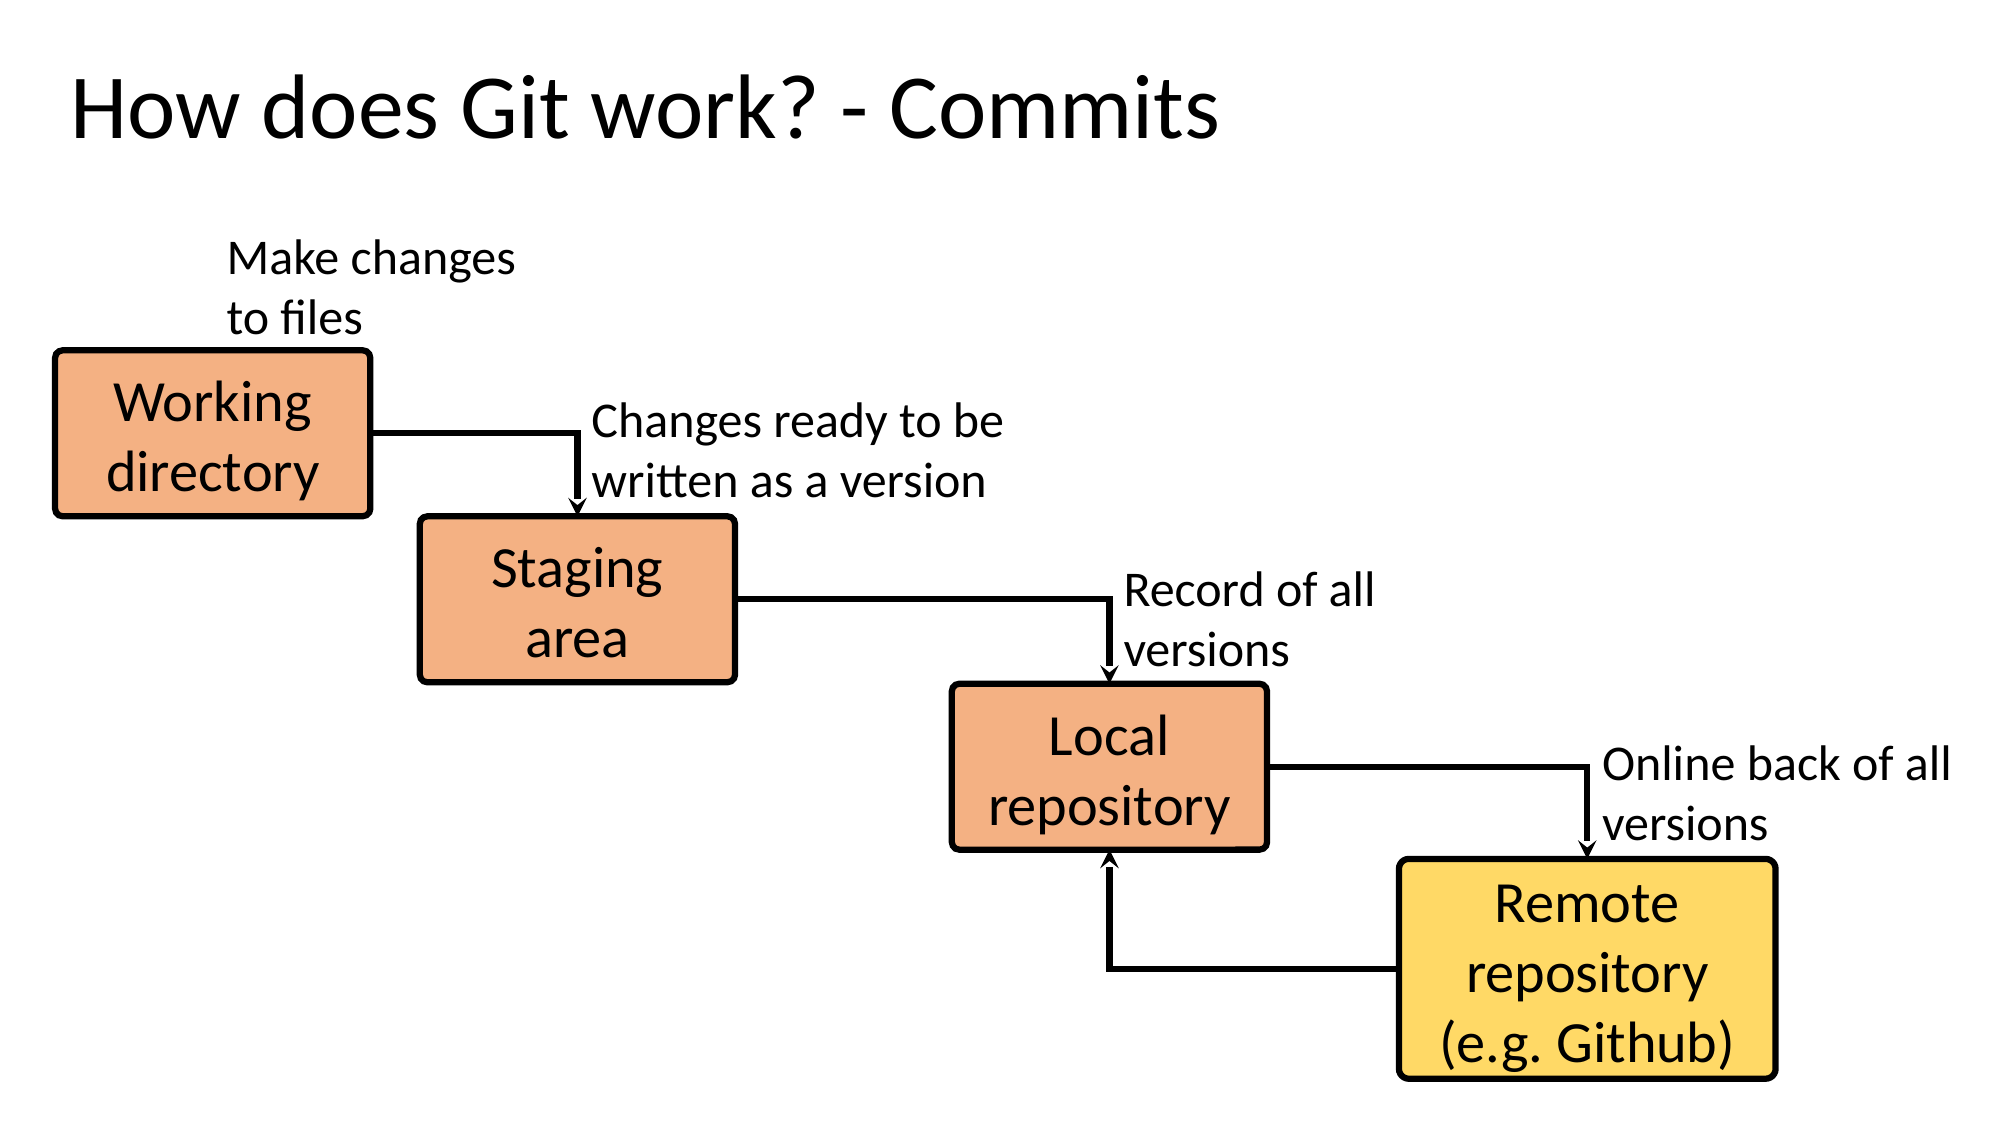

# How does Git work? - Commits
Make changes to files
Working directory
Changes ready to be written as a version
Staging area
Record of all versions
Local repository
Online back of all versions
Remote repository (e.g. Github)